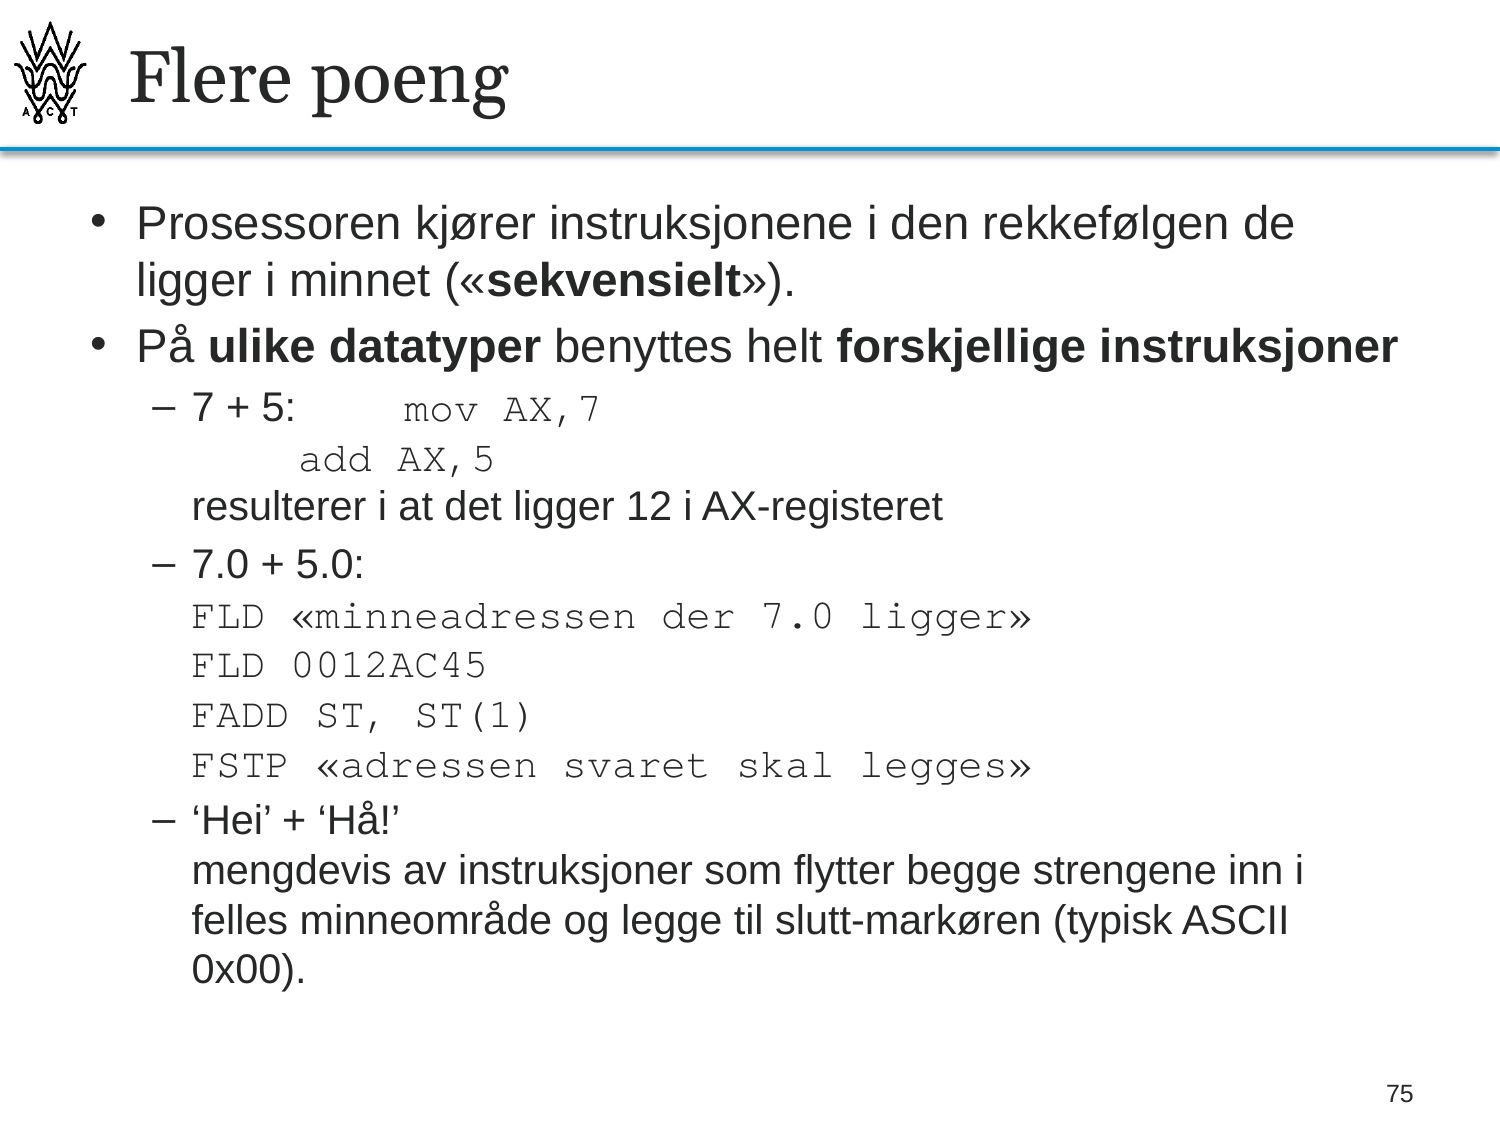

# Flere poeng
Prosessoren kjører instruksjonene i den rekkefølgen de ligger i minnet («sekvensielt»).
På ulike datatyper benyttes helt forskjellige instruksjoner
7 + 5: 	mov AX,7
			add AX,5
resulterer i at det ligger 12 i AX-registeret
7.0 + 5.0:
FLD «minneadressen der 7.0 ligger»
FLD 0012AC45
FADD ST, ST(1)
FSTP «adressen svaret skal legges»
‘Hei’ + ‘Hå!’
mengdevis av instruksjoner som flytter begge strengene inn i felles minneområde og legge til slutt-markøren (typisk ASCII 0x00).
75